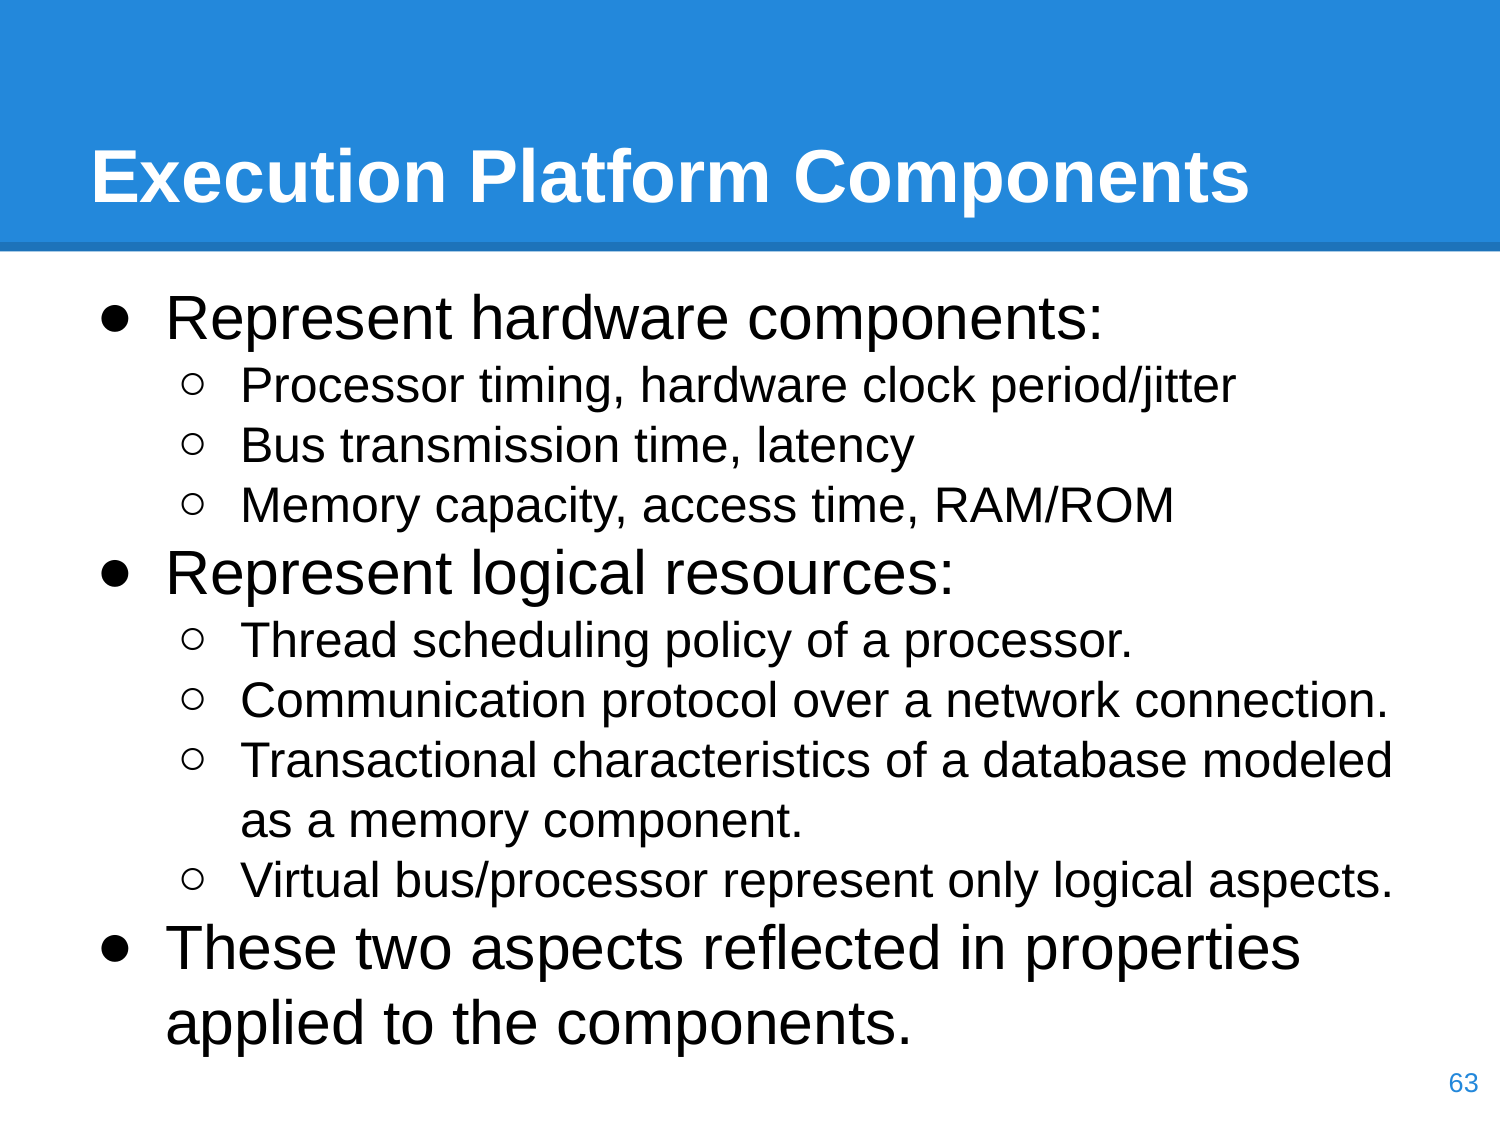

# Execution Platform Components
Represent hardware components:
Processor timing, hardware clock period/jitter
Bus transmission time, latency
Memory capacity, access time, RAM/ROM
Represent logical resources:
Thread scheduling policy of a processor.
Communication protocol over a network connection.
Transactional characteristics of a database modeled as a memory component.
Virtual bus/processor represent only logical aspects.
These two aspects reflected in properties applied to the components.
63